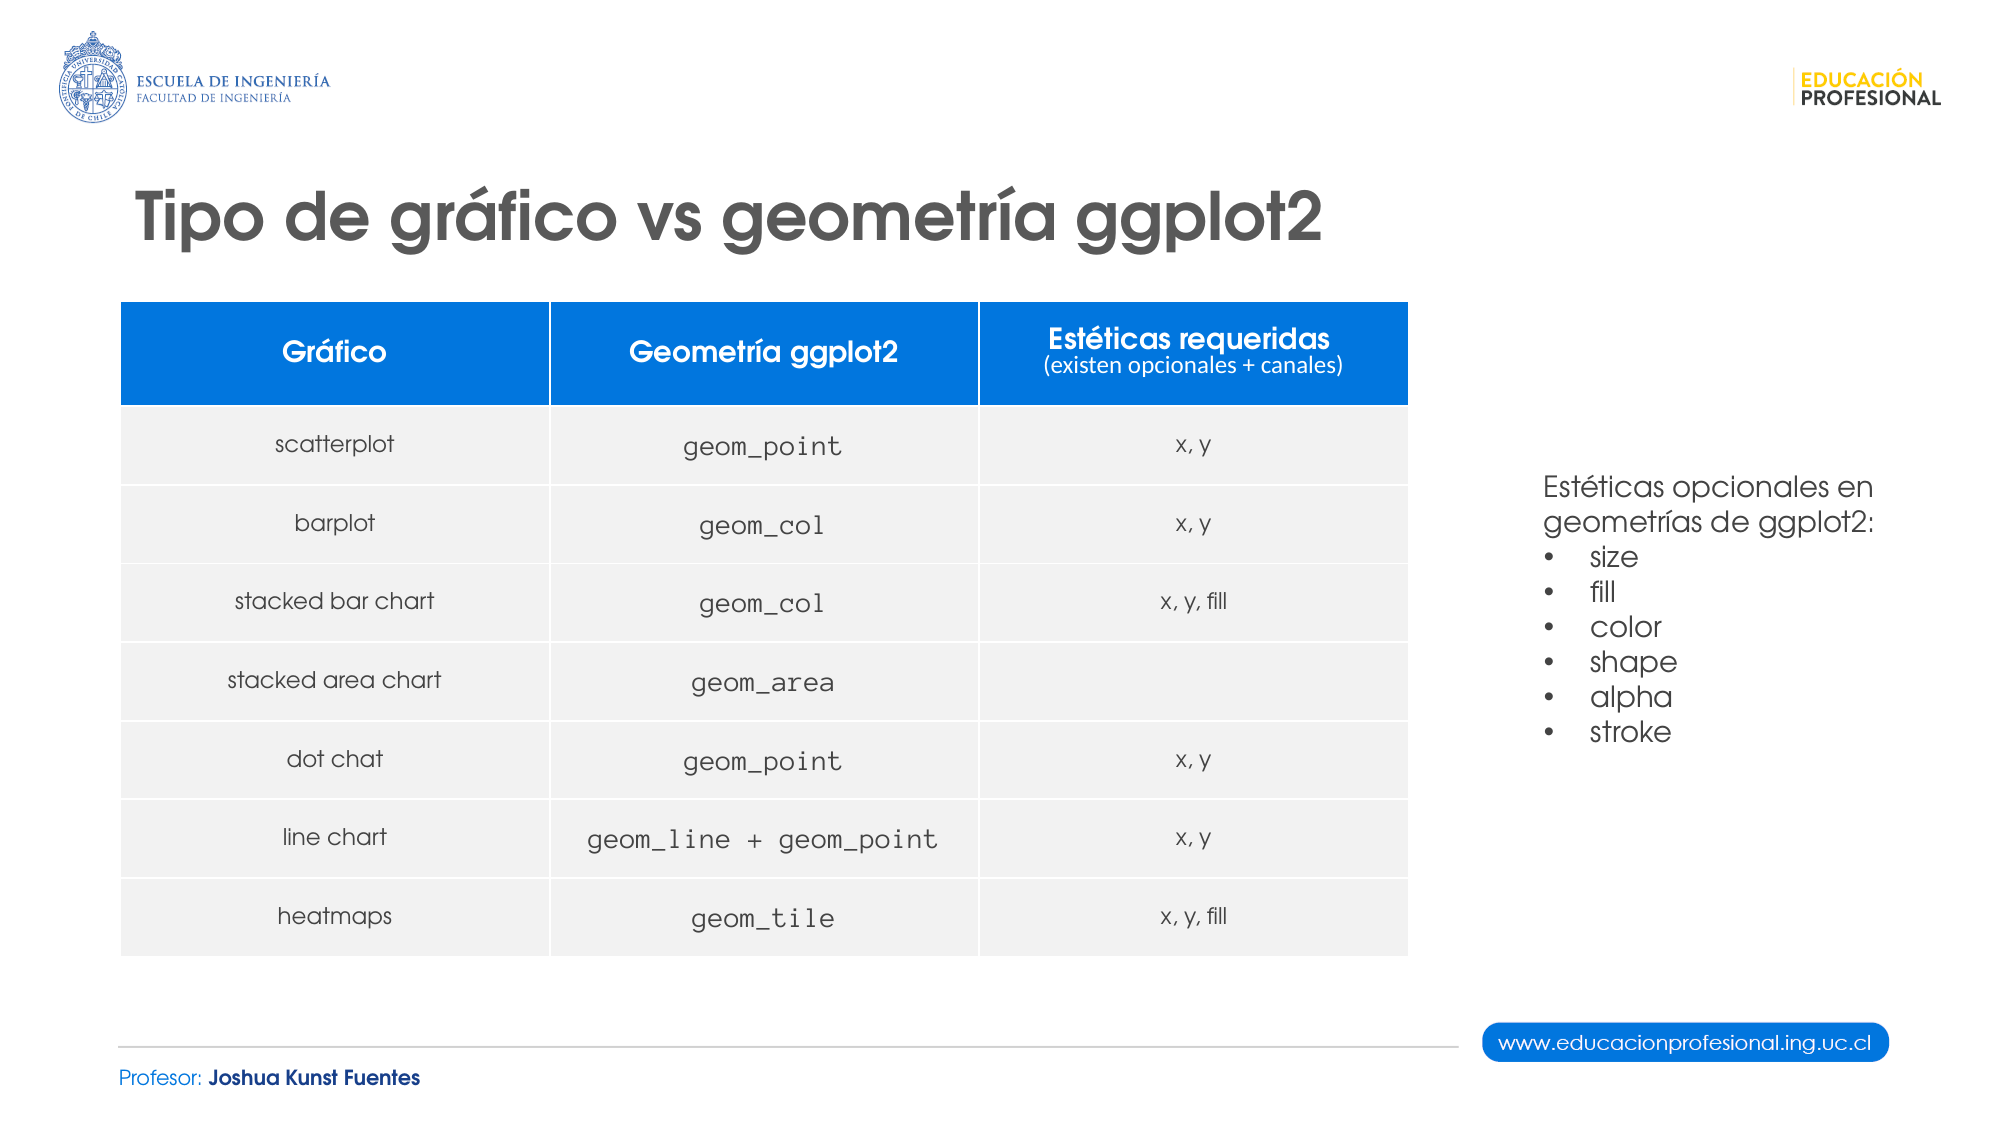

Tipo de gráfico vs geometría ggplot2
| Gráfico | Geometría ggplot2 | Estéticas requeridas (existen opcionales + canales) |
| --- | --- | --- |
| scatterplot | geom\_point | x, y |
| barplot | geom\_col | x, y |
| stacked bar chart | geom\_col | x, y, fill |
| stacked area chart | geom\_area |  |
| dot chat | geom\_point | x, y |
| line chart | geom\_line + geom\_point | x, y |
| heatmaps | geom\_tile | x, y, fill |
Estéticas opcionales en geometrías de ggplot2:
size
fill
color
shape
alpha
stroke